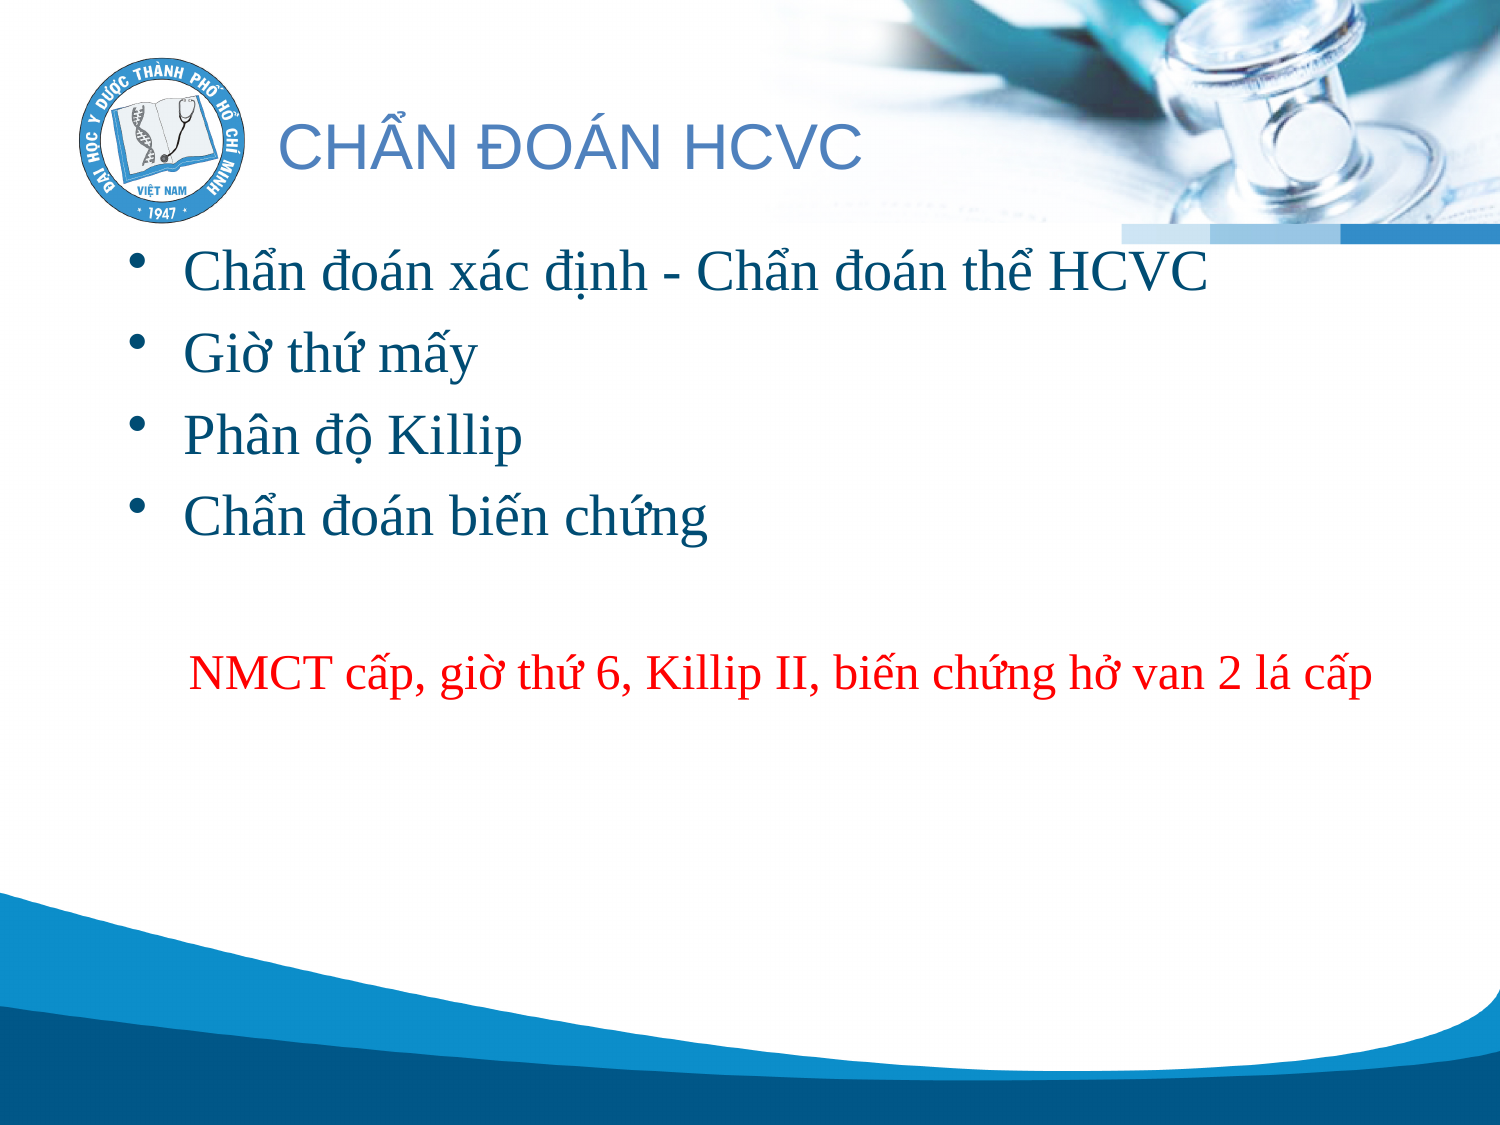

# CHẨN ĐOÁN HCVC
Chẩn đoán xác định - Chẩn đoán thể HCVC
Giờ thứ mấy
Phân độ Killip
Chẩn đoán biến chứng

NMCT cấp, giờ thứ 6, Killip II, biến chứng hở van 2 lá cấp